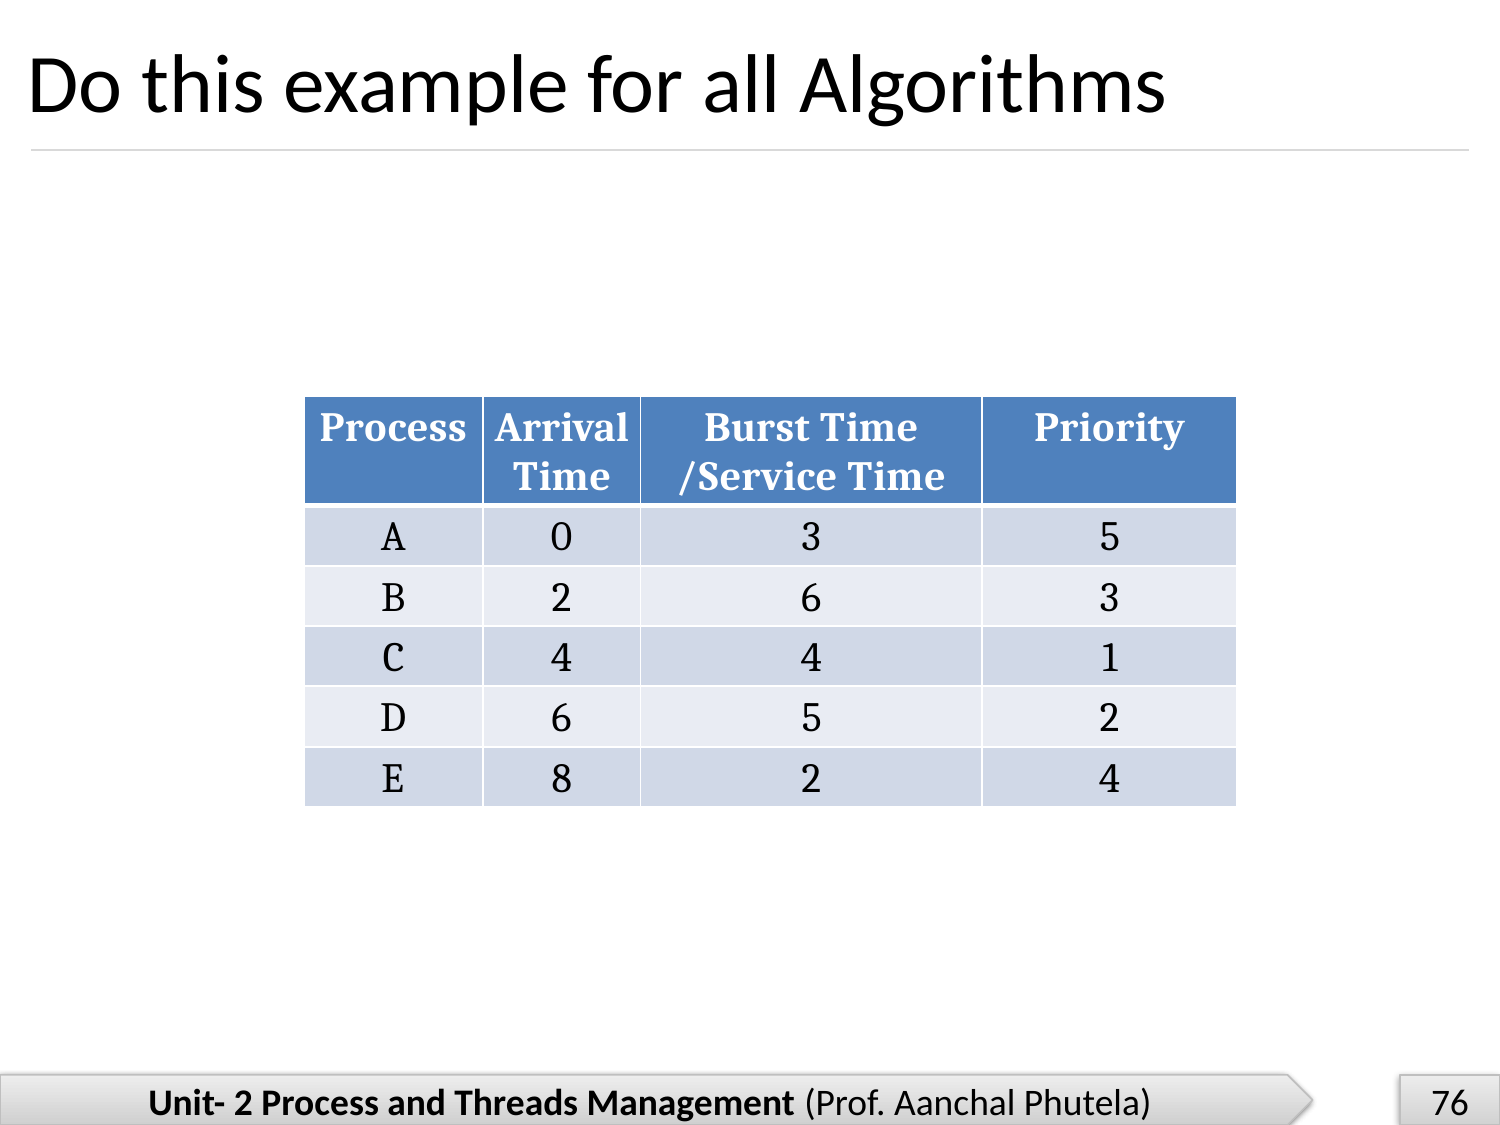

# Do this example for all Algorithms
| Process | Arrival Time | Burst Time /Service Time | Priority |
| --- | --- | --- | --- |
| A | 0 | 3 | 5 |
| B | 2 | 6 | 3 |
| C | 4 | 4 | 1 |
| D | 6 | 5 | 2 |
| E | 8 | 2 | 4 |